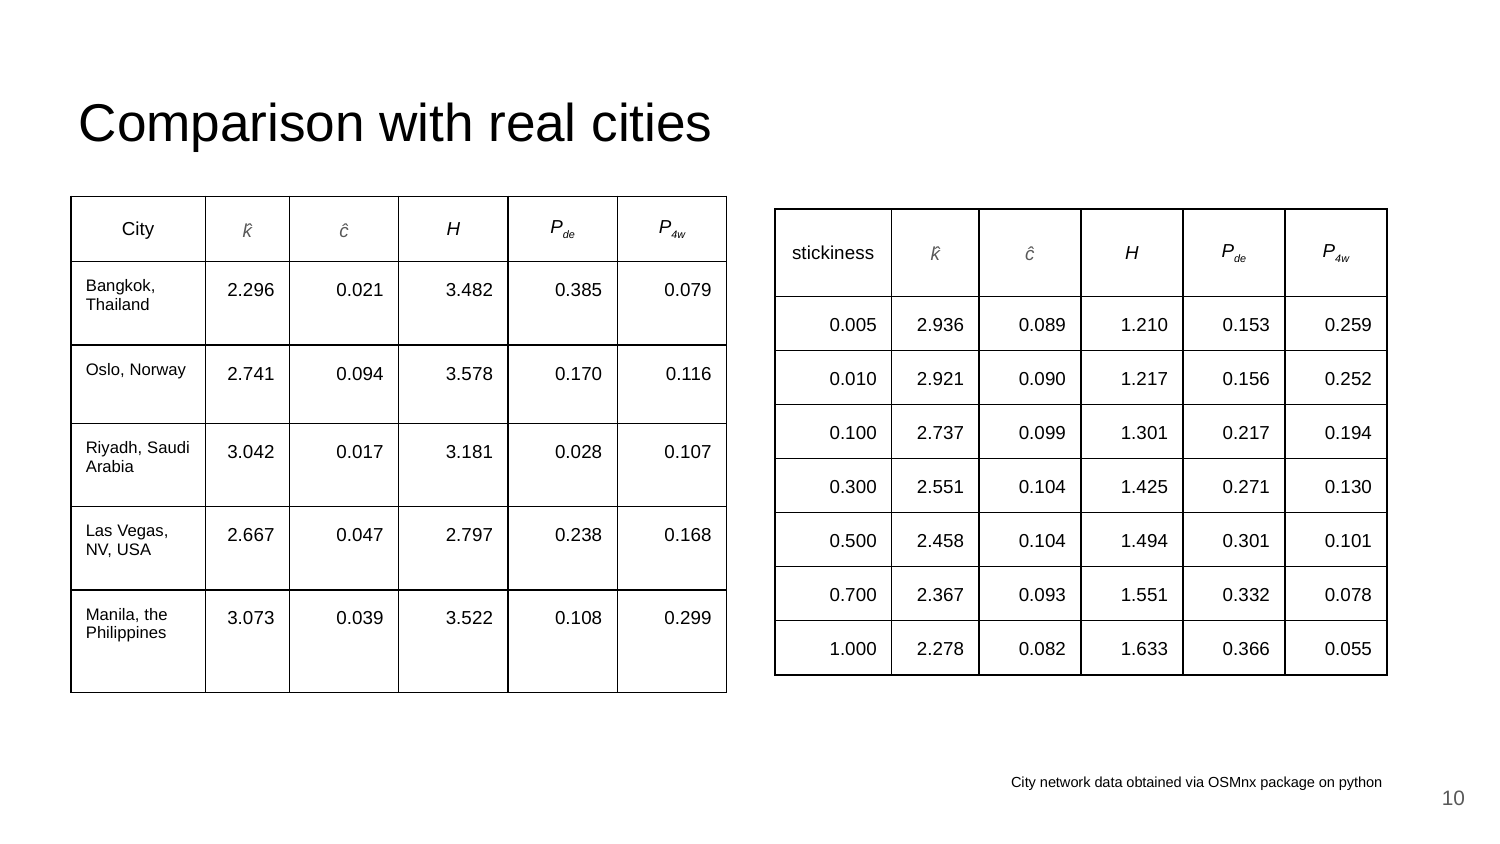

# Comparison with real cities
| City | k̂ | ĉ | H | Pde | P4w |
| --- | --- | --- | --- | --- | --- |
| Bangkok, Thailand | 2.296 | 0.021 | 3.482 | 0.385 | 0.079 |
| Oslo, Norway | 2.741 | 0.094 | 3.578 | 0.170 | 0.116 |
| Riyadh, Saudi Arabia | 3.042 | 0.017 | 3.181 | 0.028 | 0.107 |
| Las Vegas, NV, USA | 2.667 | 0.047 | 2.797 | 0.238 | 0.168 |
| Manila, the Philippines | 3.073 | 0.039 | 3.522 | 0.108 | 0.299 |
| stickiness | k̂ | ĉ | H | Pde | P4w |
| --- | --- | --- | --- | --- | --- |
| 0.005 | 2.936 | 0.089 | 1.210 | 0.153 | 0.259 |
| 0.010 | 2.921 | 0.090 | 1.217 | 0.156 | 0.252 |
| 0.100 | 2.737 | 0.099 | 1.301 | 0.217 | 0.194 |
| 0.300 | 2.551 | 0.104 | 1.425 | 0.271 | 0.130 |
| 0.500 | 2.458 | 0.104 | 1.494 | 0.301 | 0.101 |
| 0.700 | 2.367 | 0.093 | 1.551 | 0.332 | 0.078 |
| 1.000 | 2.278 | 0.082 | 1.633 | 0.366 | 0.055 |
City network data obtained via OSMnx package on python
10